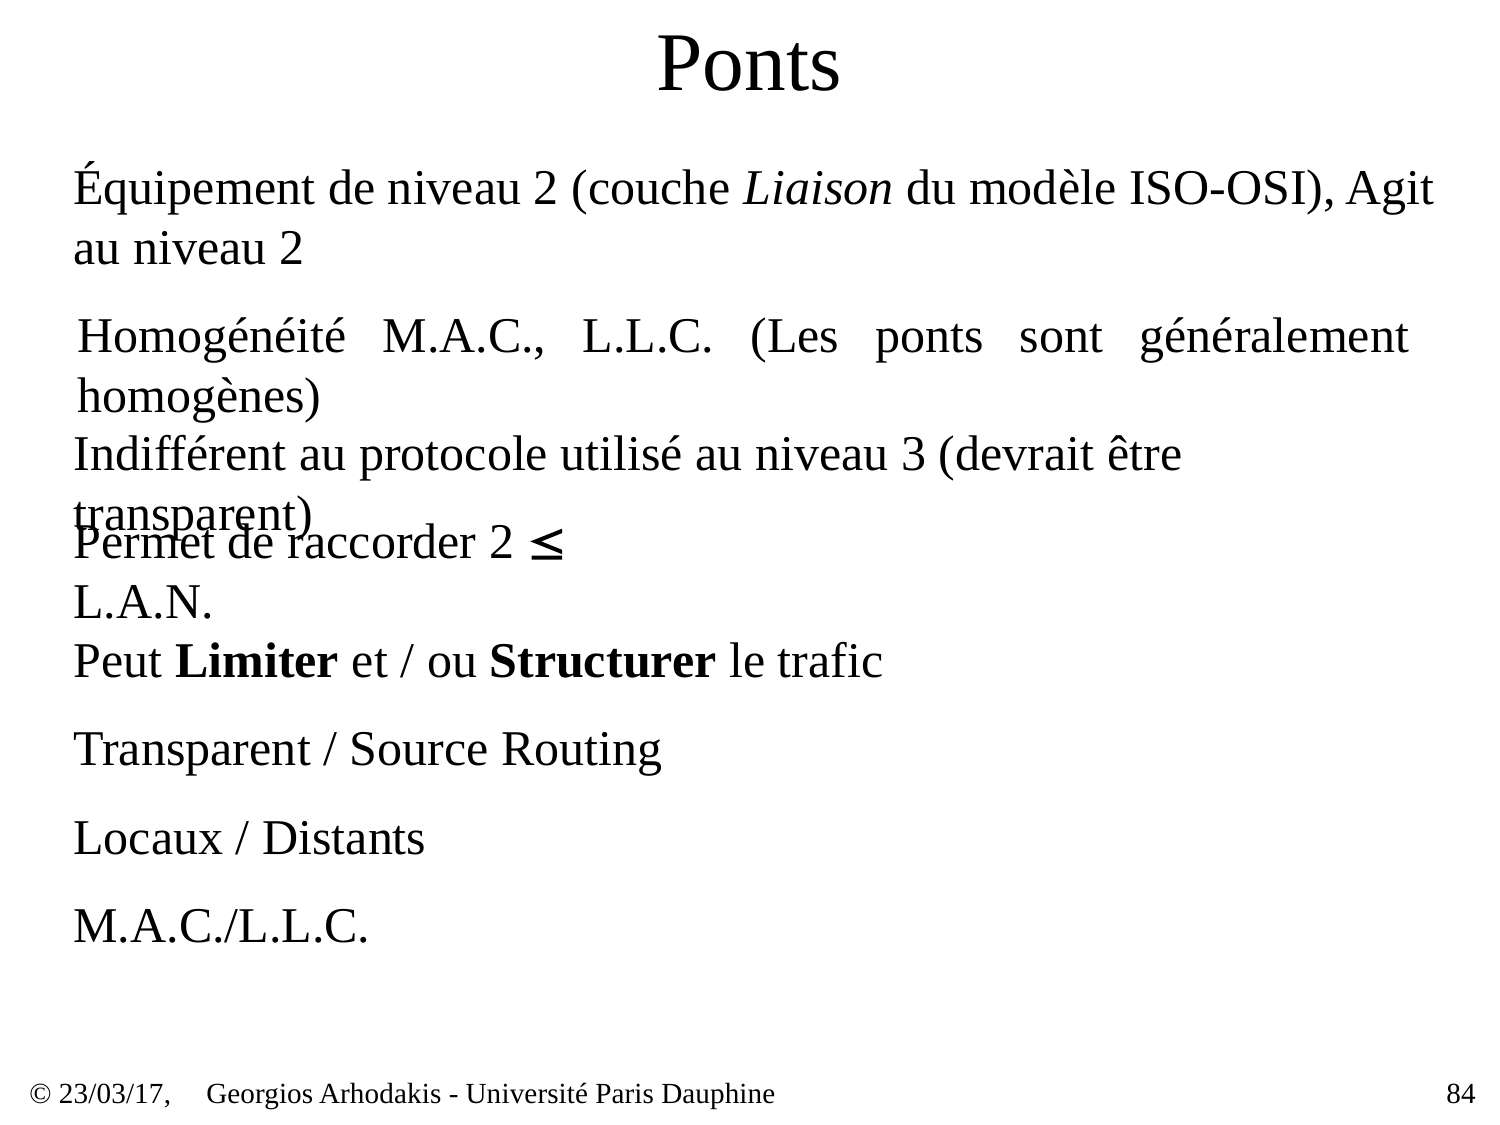

# Ponts
Équipement de niveau 2 (couche Liaison du modèle ISO‑OSI), Agit au niveau 2
Homogénéité M.A.C., L.L.C. (Les ponts sont généralement homogènes)
Indifférent au protocole utilisé au niveau 3 (devrait être transparent)
Permet de raccorder 2 ≤ L.A.N.
Peut Limiter et / ou Structurer le trafic
Transparent / Source Routing
Locaux / Distants
M.A.C./L.L.C.
© 23/03/17,
Georgios Arhodakis - Université Paris Dauphine
84